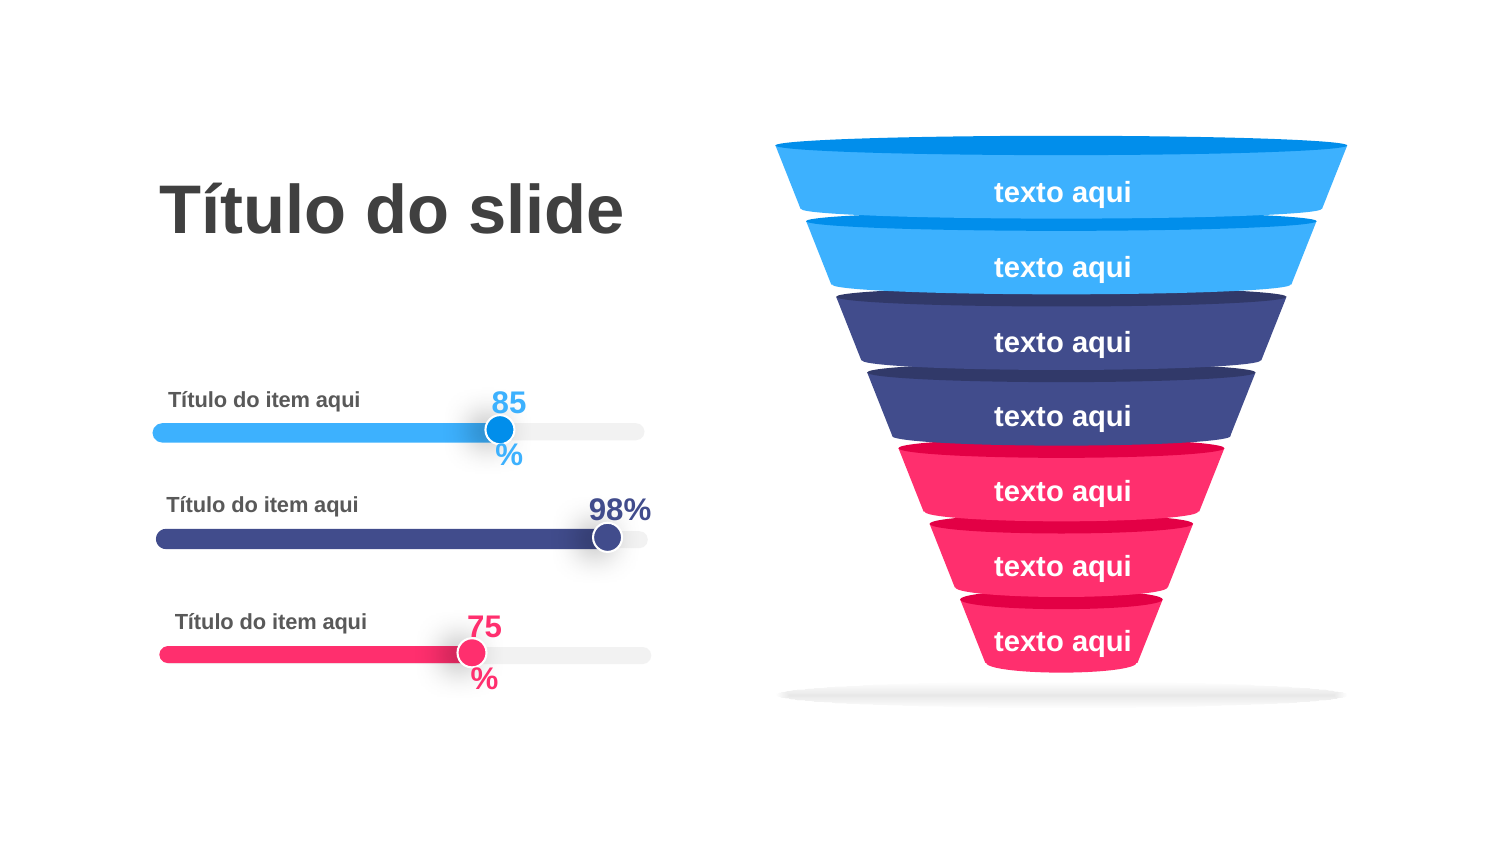

Título do slide
texto aqui

texto aqui

texto aqui
85%

Título do item aqui
texto aqui

texto aqui
98%
Título do item aqui

texto aqui
75%
Título do item aqui

texto aqui